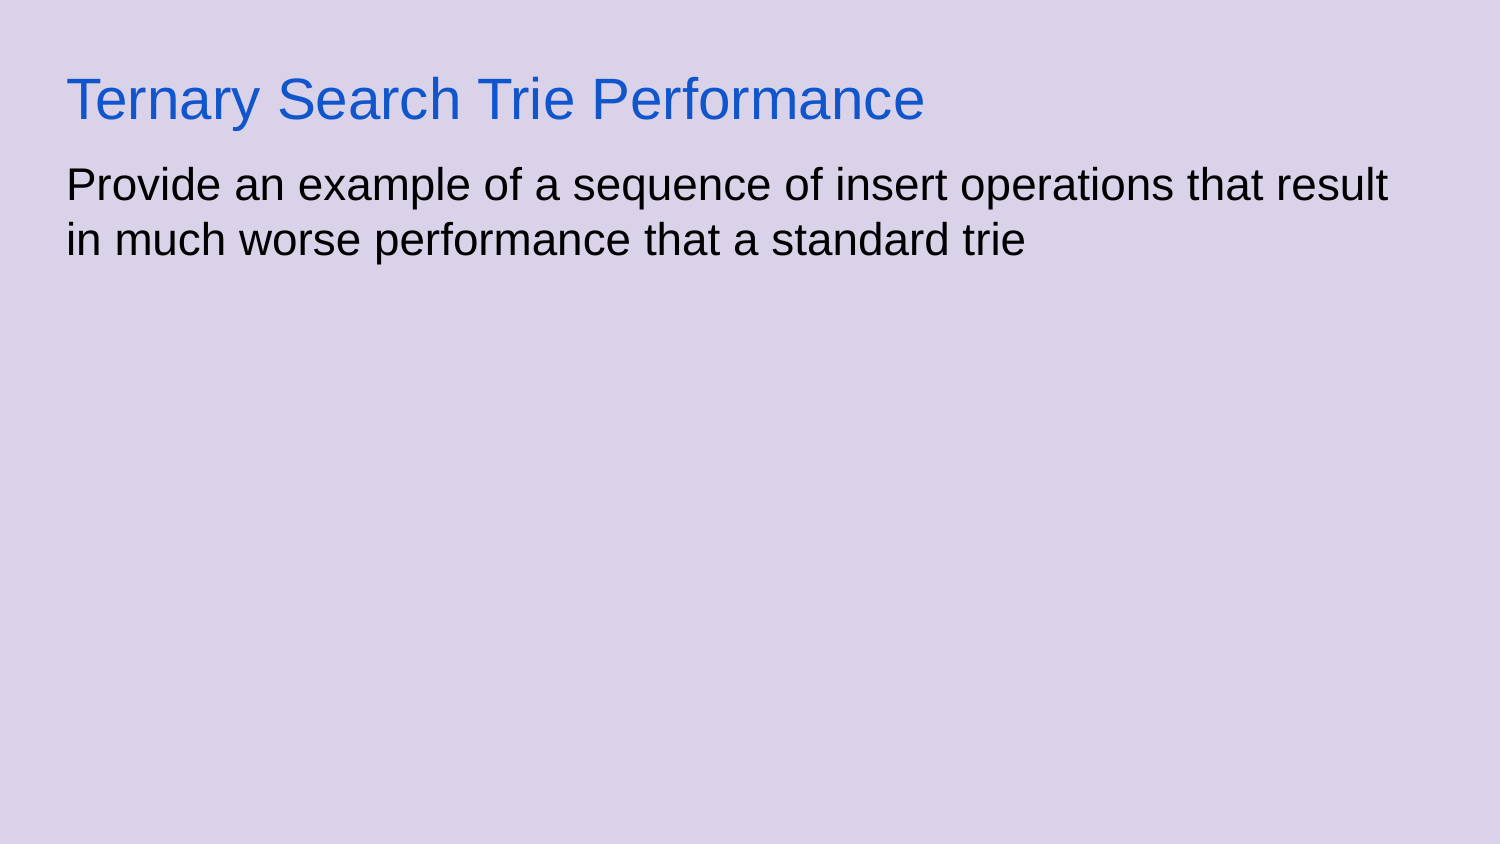

# Ternary Search Trie Performance
Provide an example of a sequence of insert operations that result in much worse performance that a standard trie